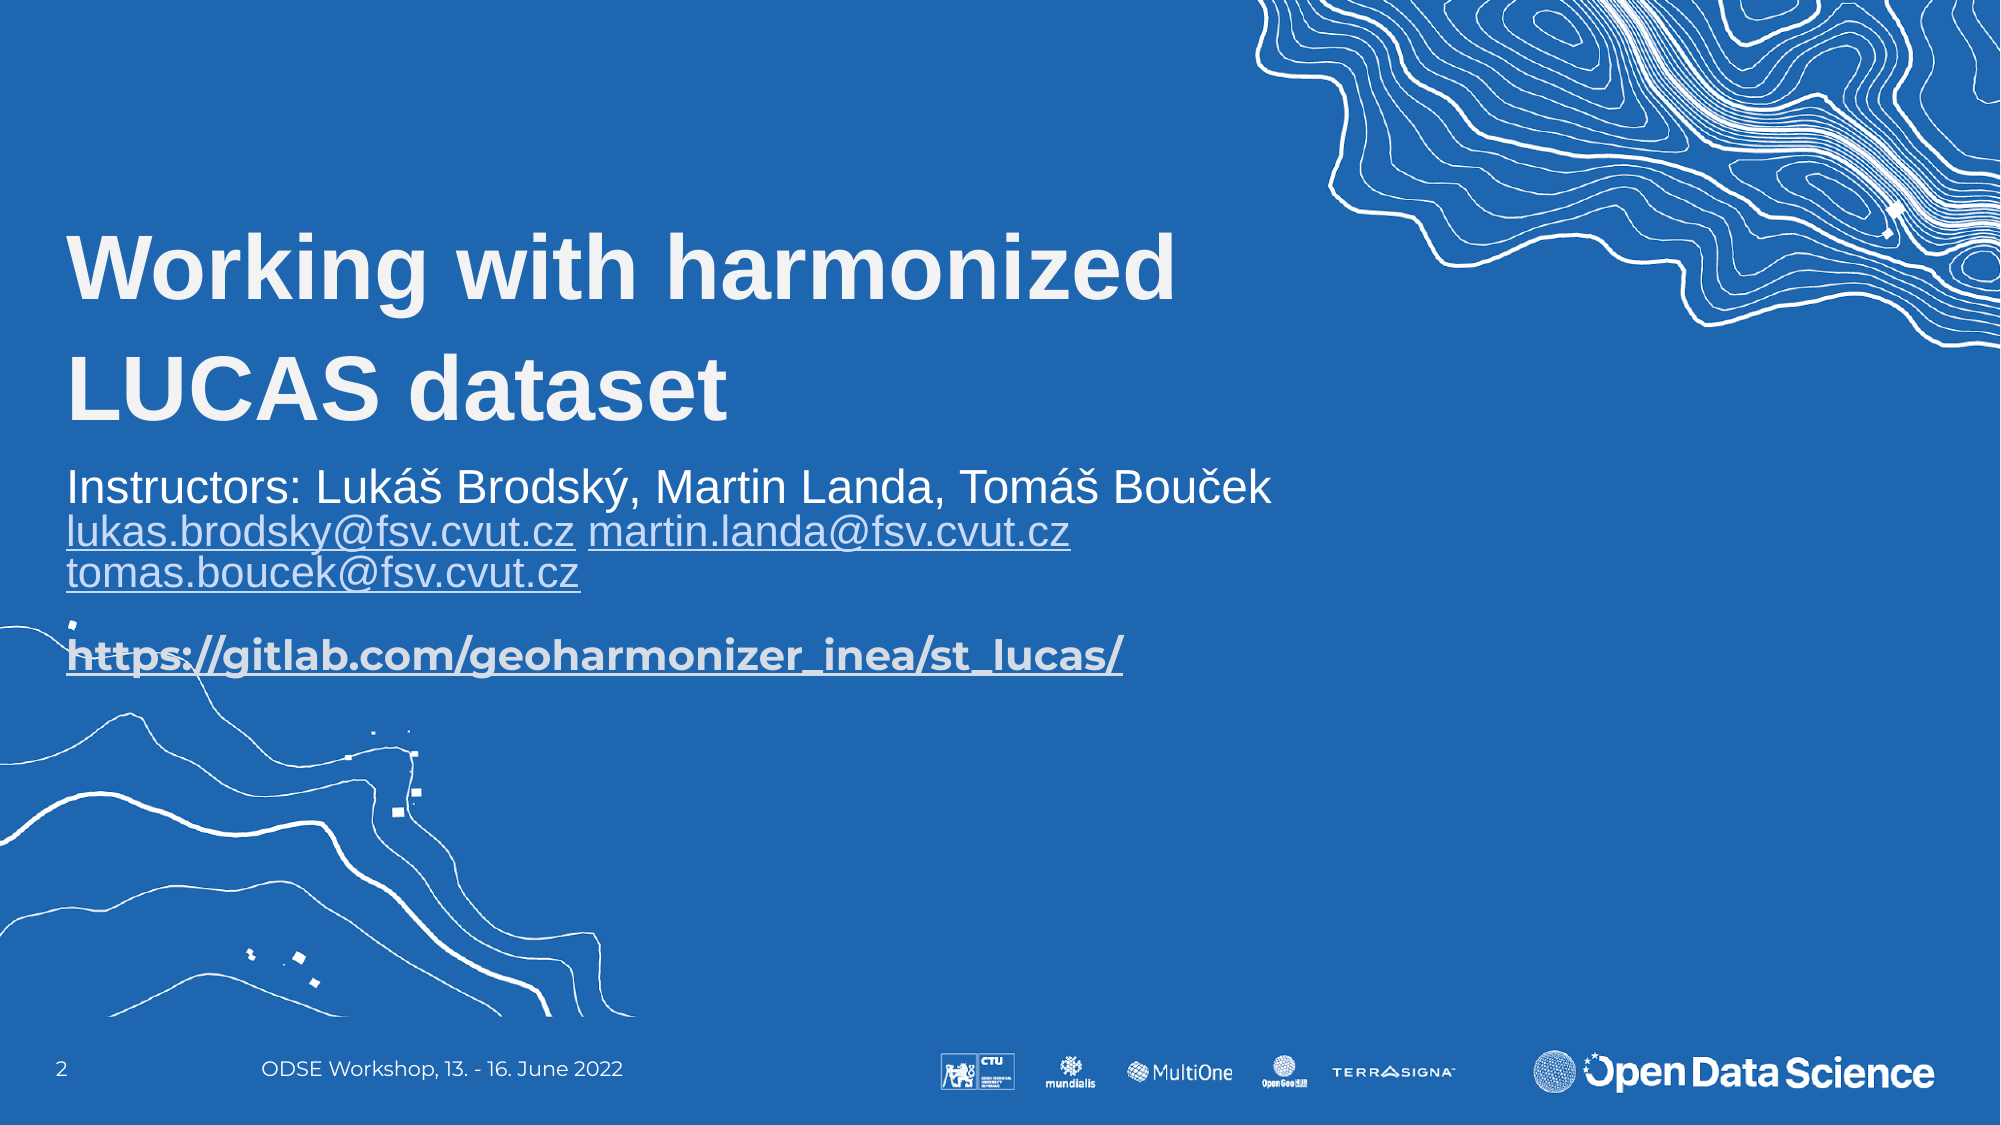

# Working with harmonized LUCAS dataset

Instructors: Lukáš Brodský, Martin Landa, Tomáš Bouček
lukas.brodsky@fsv.cvut.cz martin.landa@fsv.cvut.cz tomas.boucek@fsv.cvut.cz

https://gitlab.com/geoharmonizer_inea/st_lucas/

2
ODSE Workshop, 13. - 16. June 2022